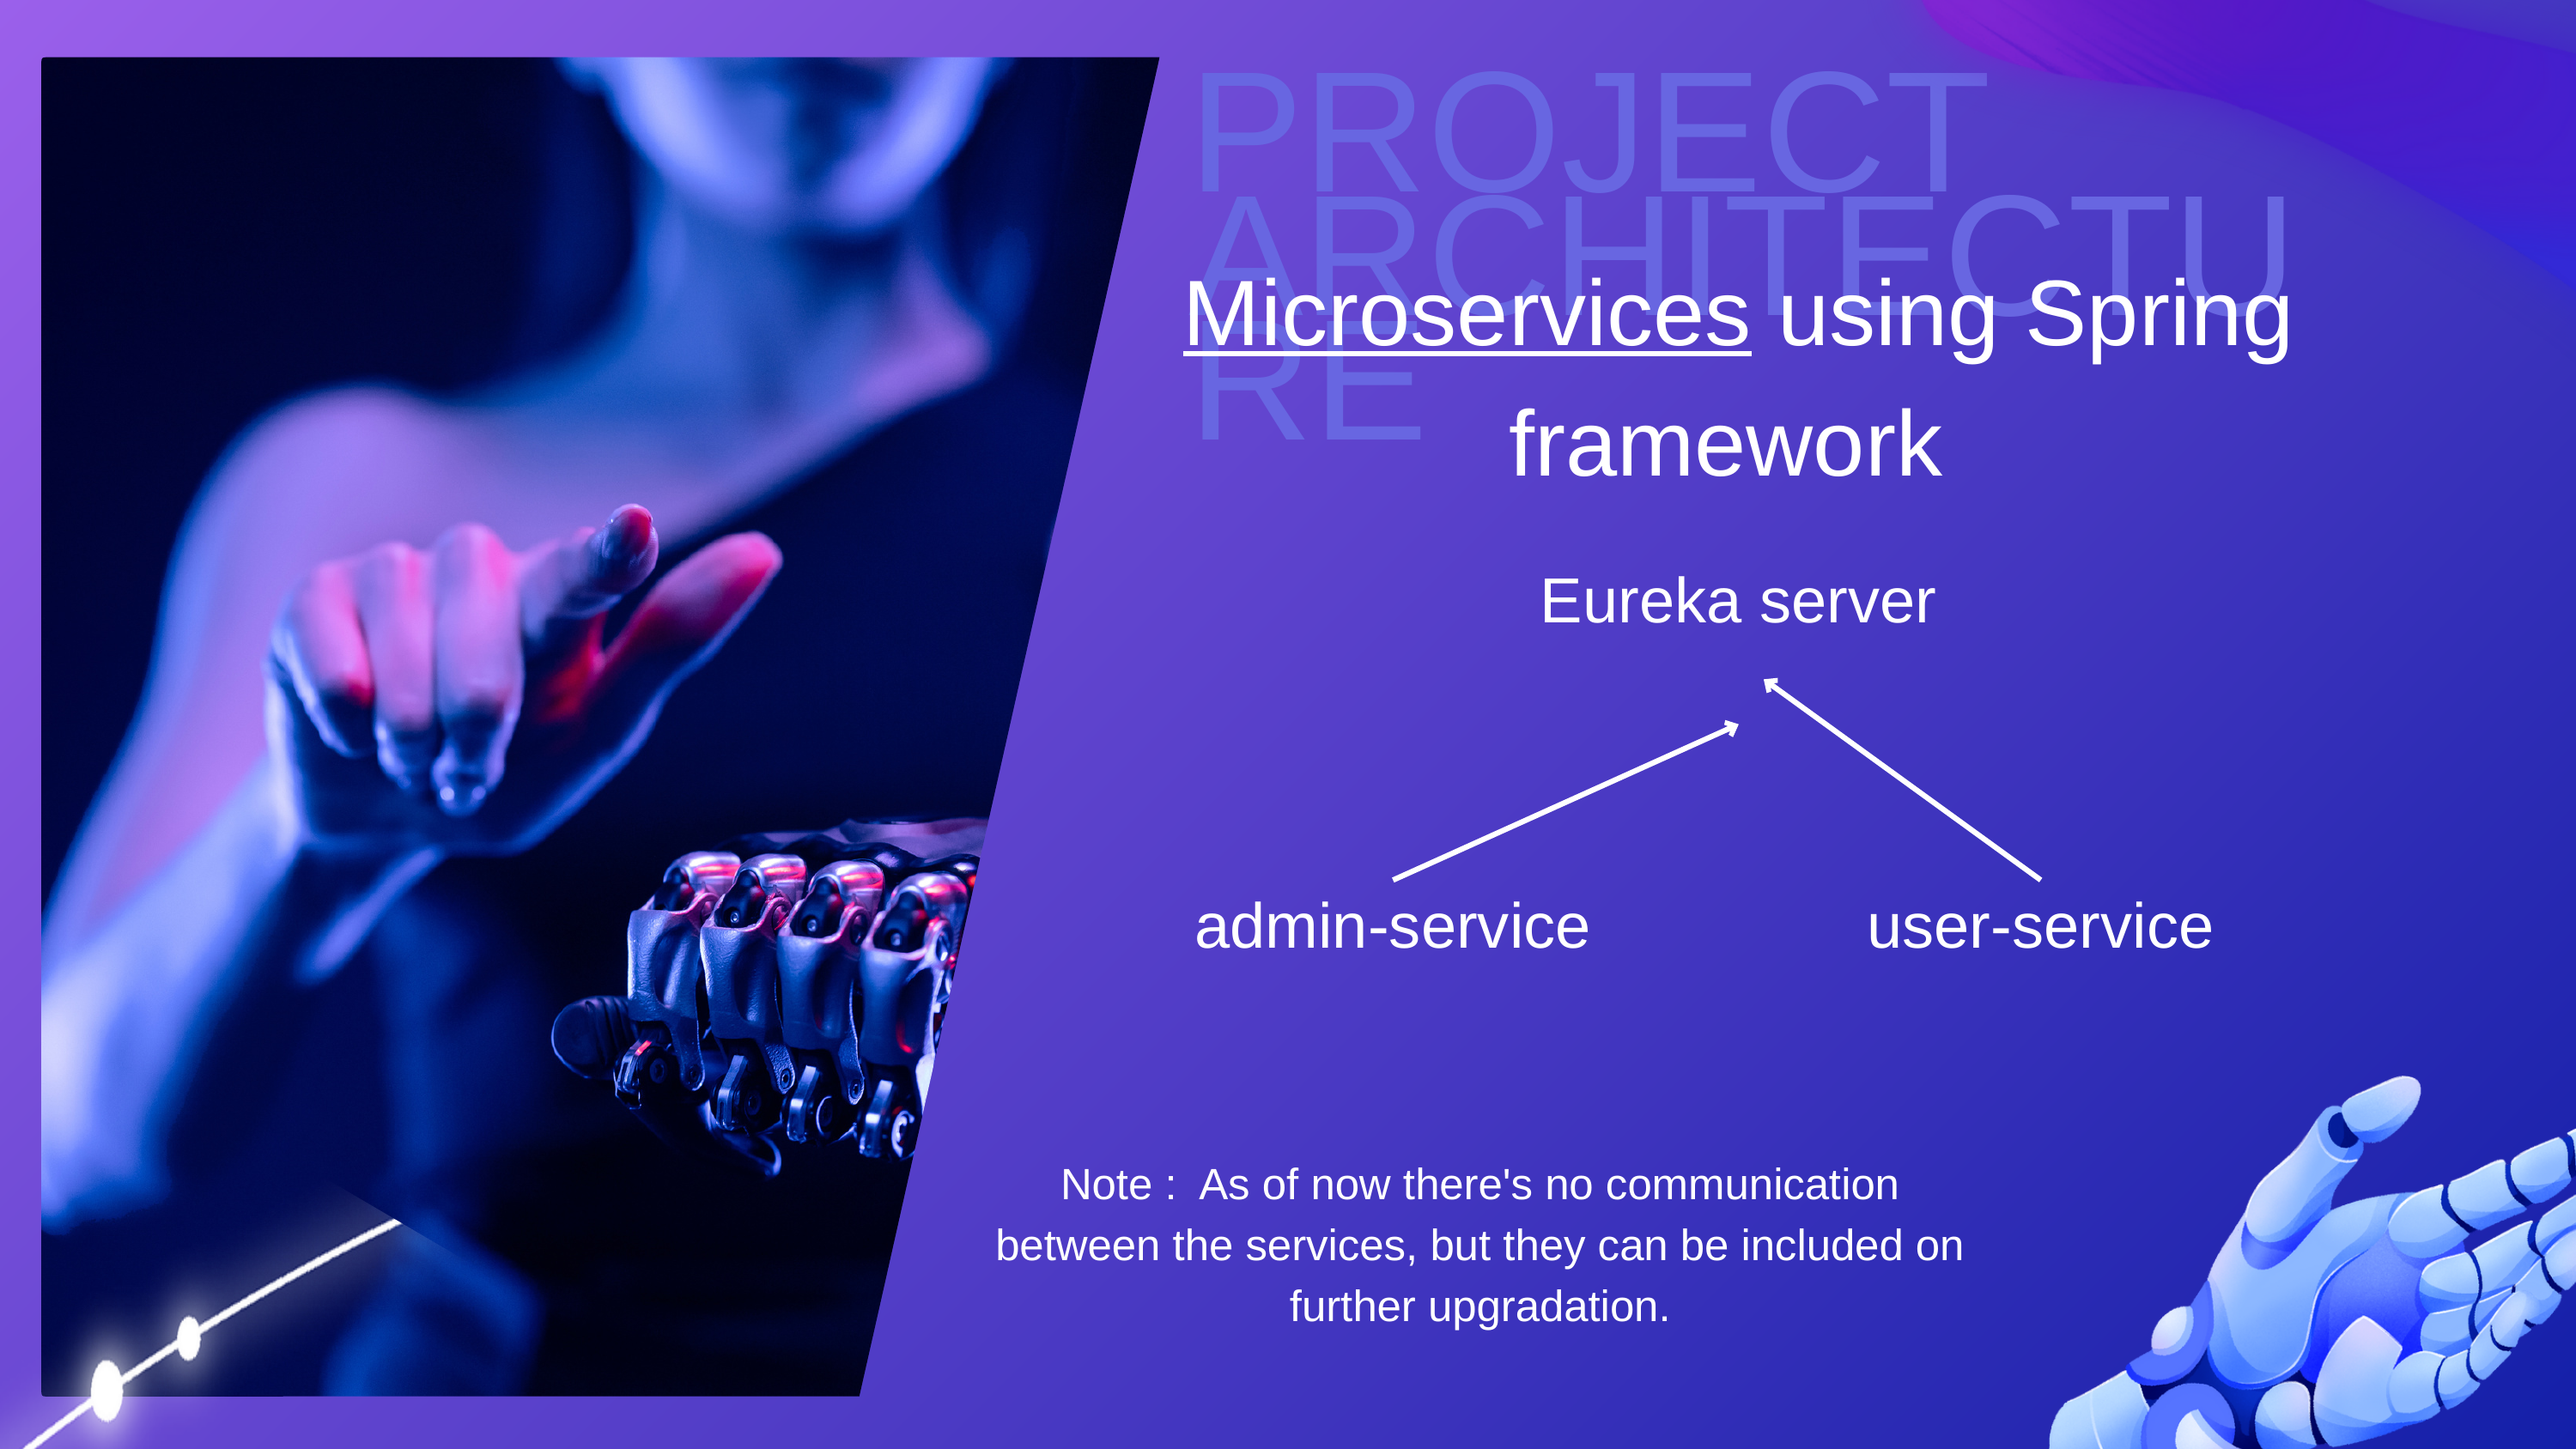

PROJECT ARCHITECTURE
Microservices using Spring framework
Eureka server

admin-service
user-service

Note :  As of now there's no communication between the services, but they can be included on further upgradation.